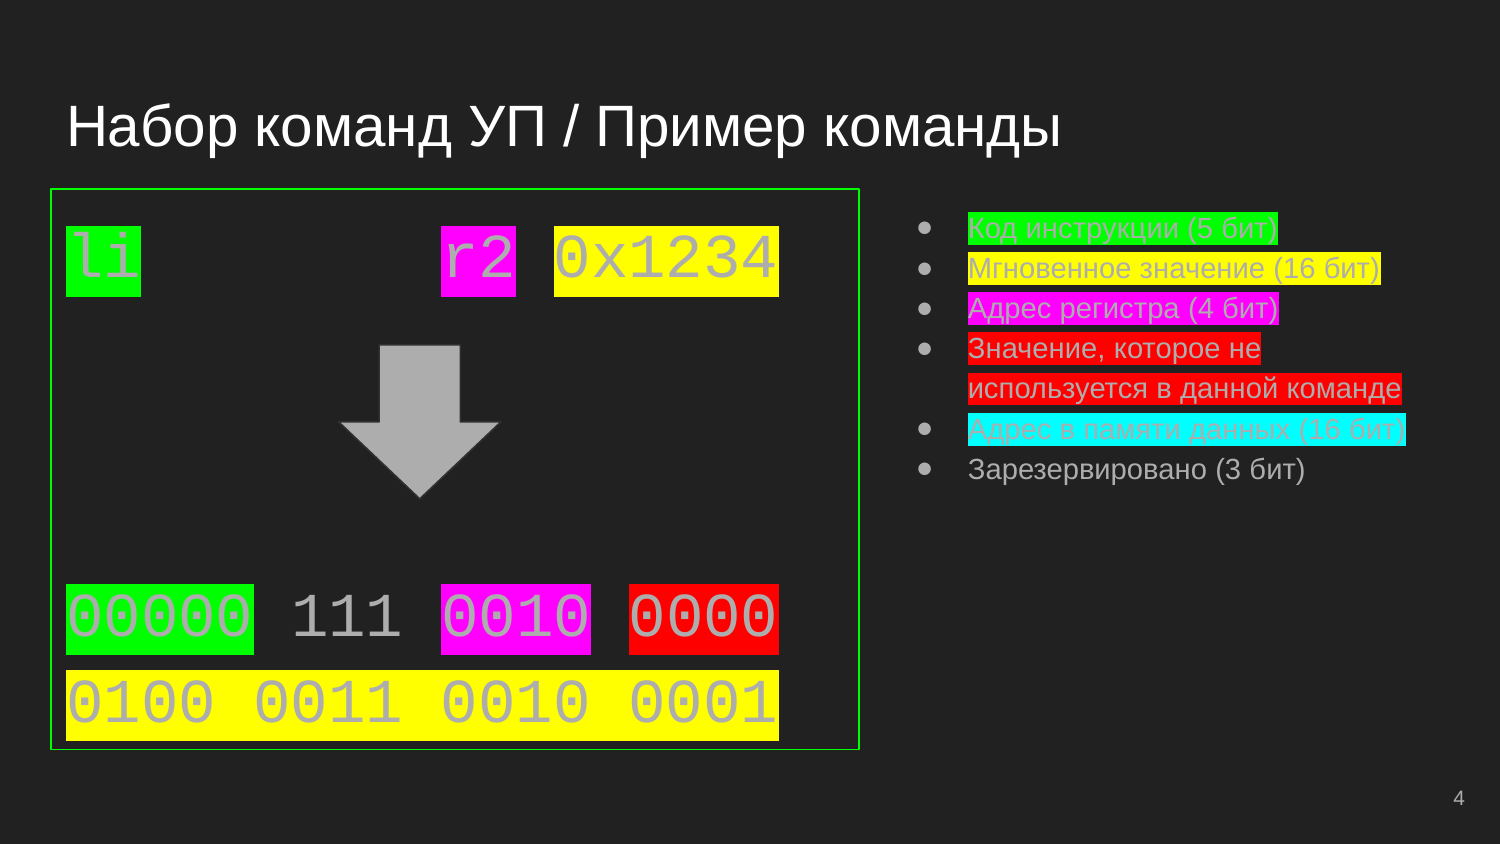

# Набор команд УП / Пример команды

li        r2 0x1234

00000 111 0010 0000
0100 0011 0010 0001
Код инструкции (5 бит)
Мгновенное значение (16 бит)
Адрес регистра (4 бит)
Значение, которое не используется в данной команде
Адрес в памяти данных (16 бит)
Зарезервировано (3 бит)

4